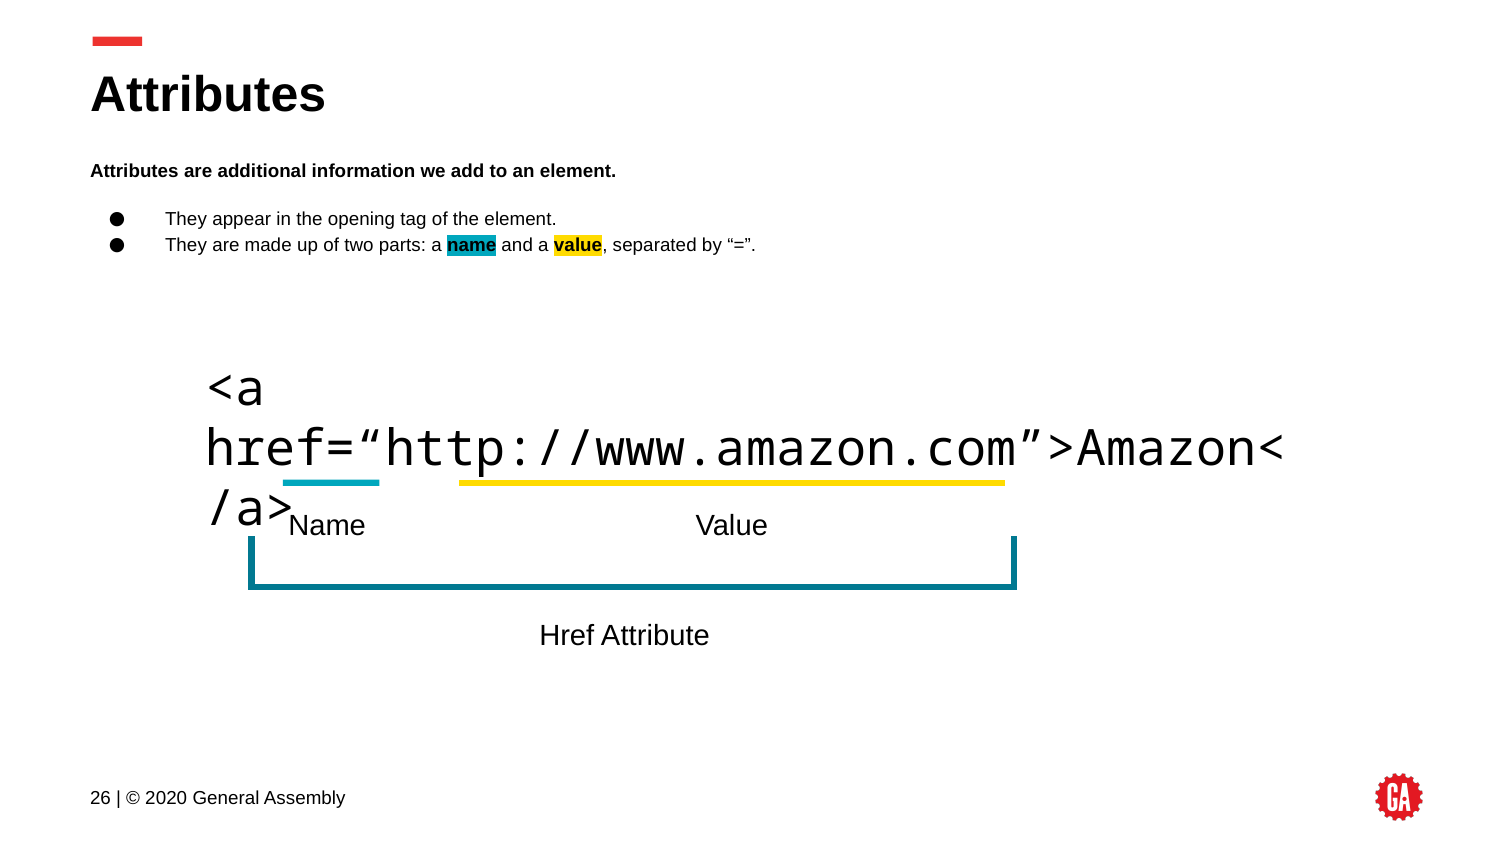

# Attributes
Attributes are additional information we add to an element.
They appear in the opening tag of the element.
They are made up of two parts: a name and a value, separated by “=”.

<a href=“http://www.amazon.com”>Amazon</a>
Name
Value
Href Attribute
26 | © 2020 General Assembly